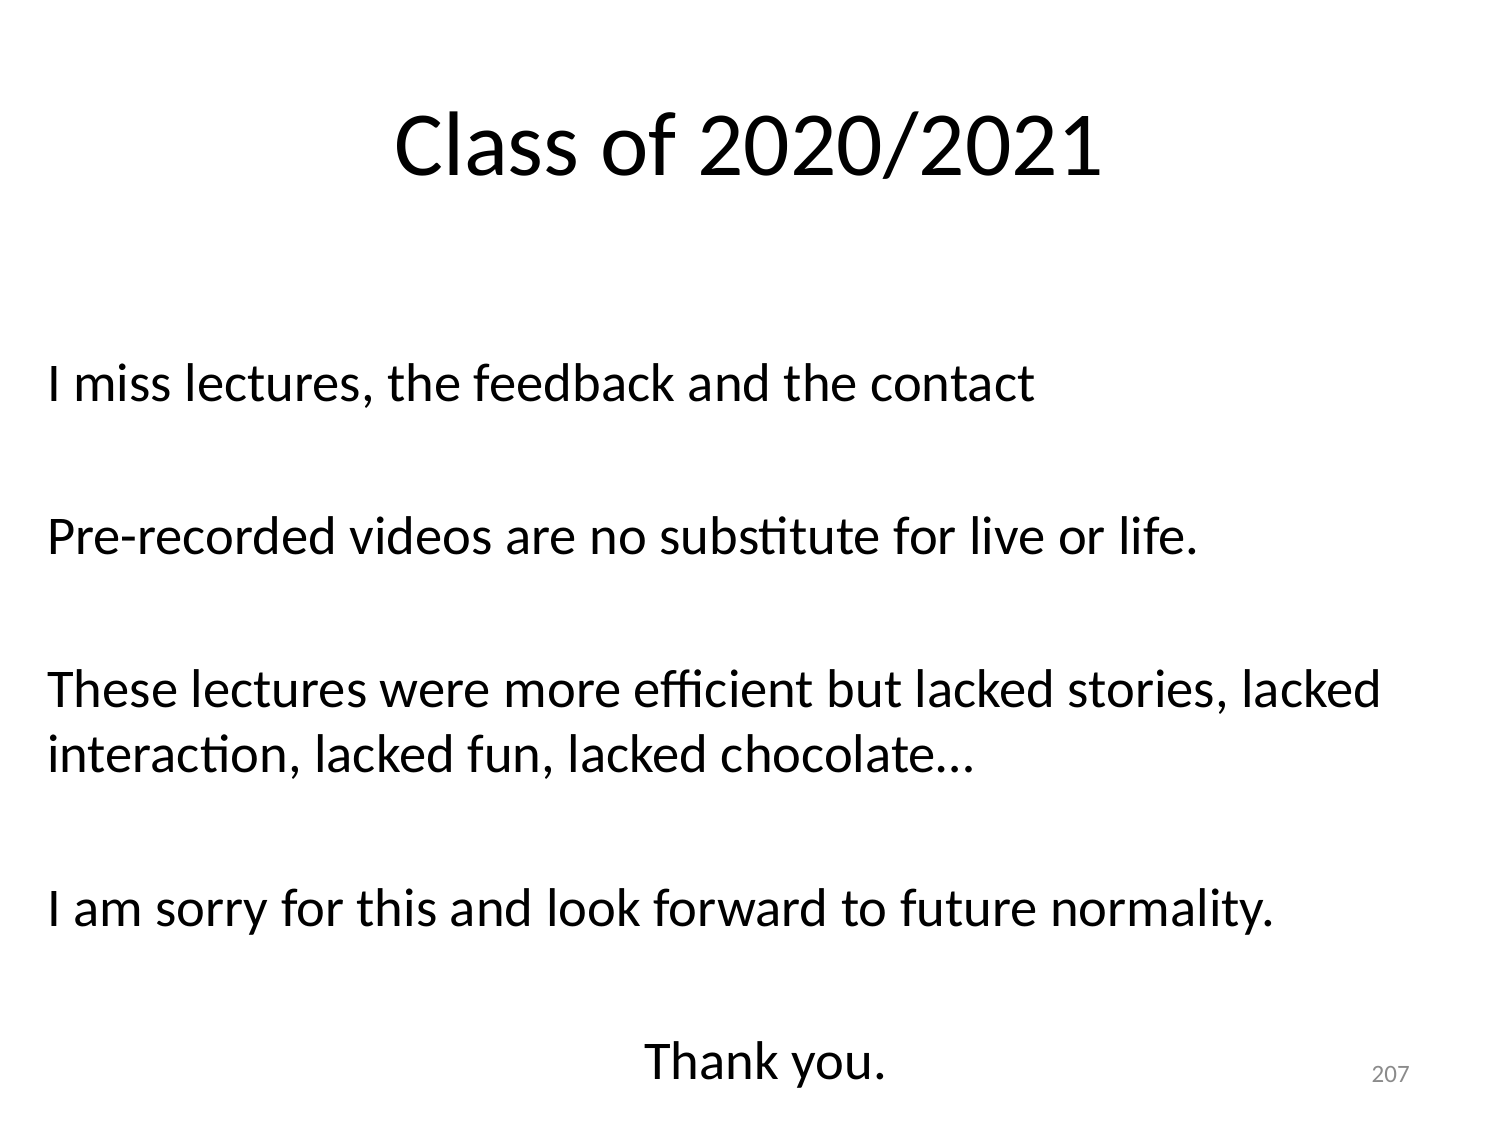

# Class of 2020/2021

I miss lectures, the feedback and the contact

Pre-recorded videos are no substitute for live or life.

These lectures were more efficient but lacked stories, lacked interaction, lacked fun, lacked chocolate…

I am sorry for this and look forward to future normality.

Thank you.

207